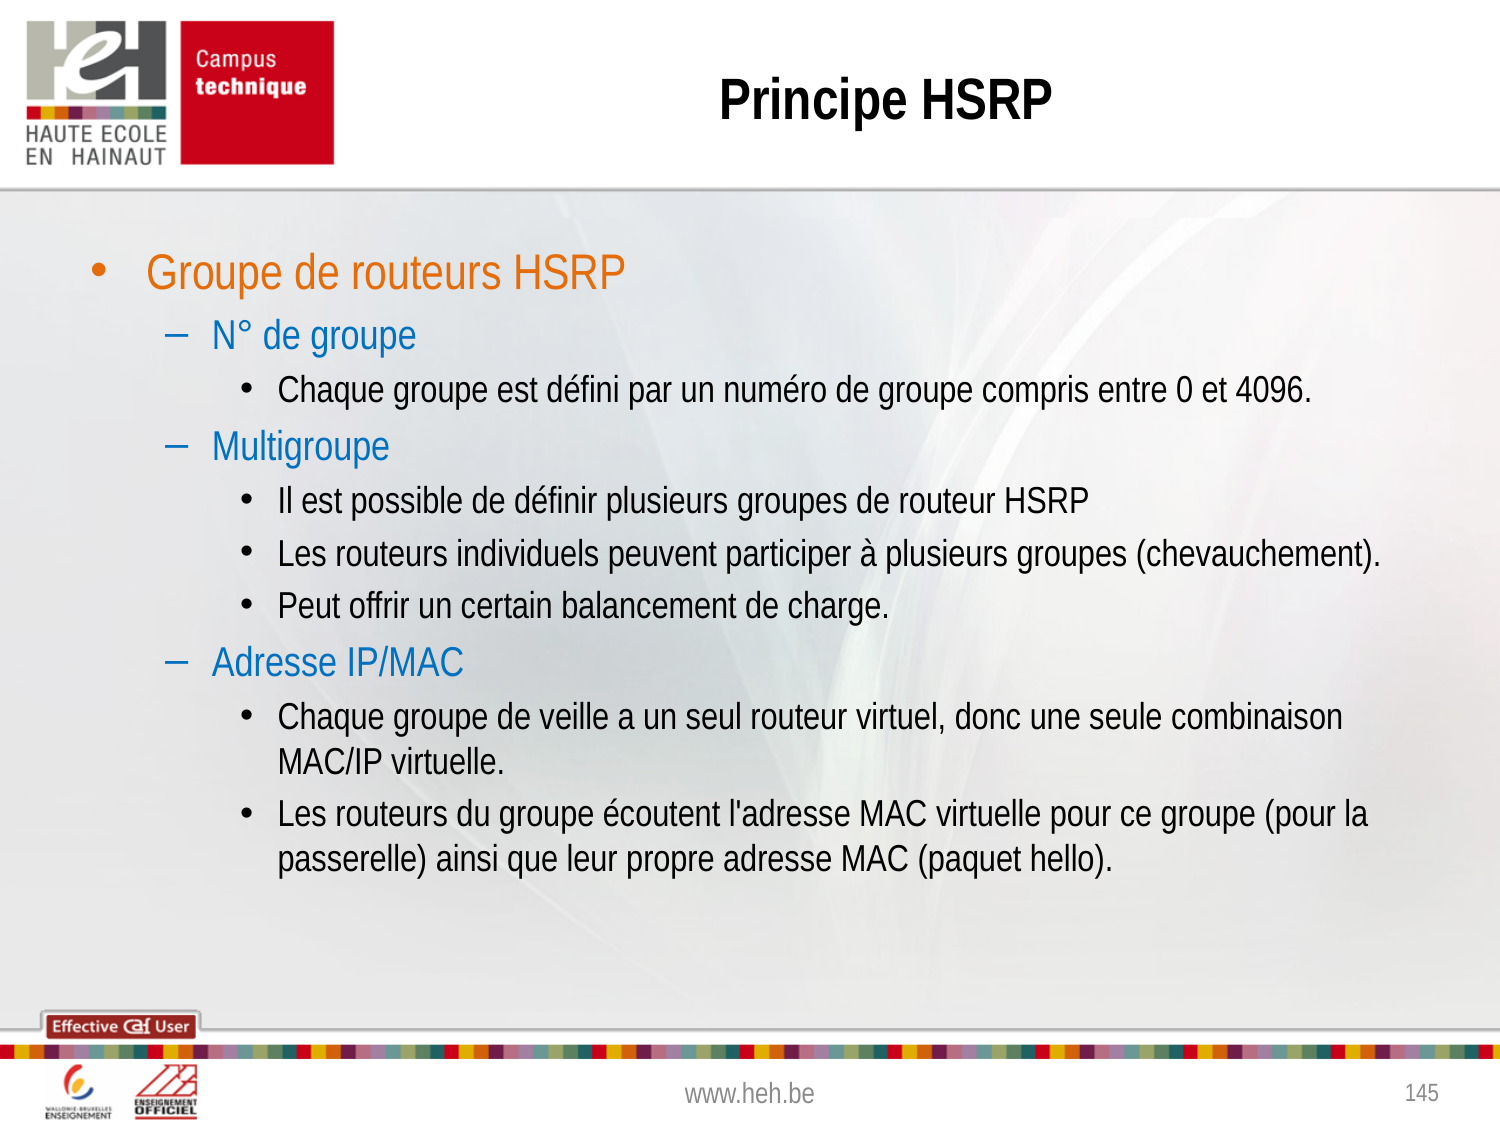

# Principe HSRP
Groupe de routeurs HSRP
N° de groupe
Chaque groupe est défini par un numéro de groupe compris entre 0 et 4096.
Multigroupe
Il est possible de définir plusieurs groupes de routeur HSRP
Les routeurs individuels peuvent participer à plusieurs groupes (chevauchement).
Peut offrir un certain balancement de charge.
Adresse IP/MAC
Chaque groupe de veille a un seul routeur virtuel, donc une seule combinaison MAC/IP virtuelle.
Les routeurs du groupe écoutent l'adresse MAC virtuelle pour ce groupe (pour la passerelle) ainsi que leur propre adresse MAC (paquet hello).
www.heh.be
145